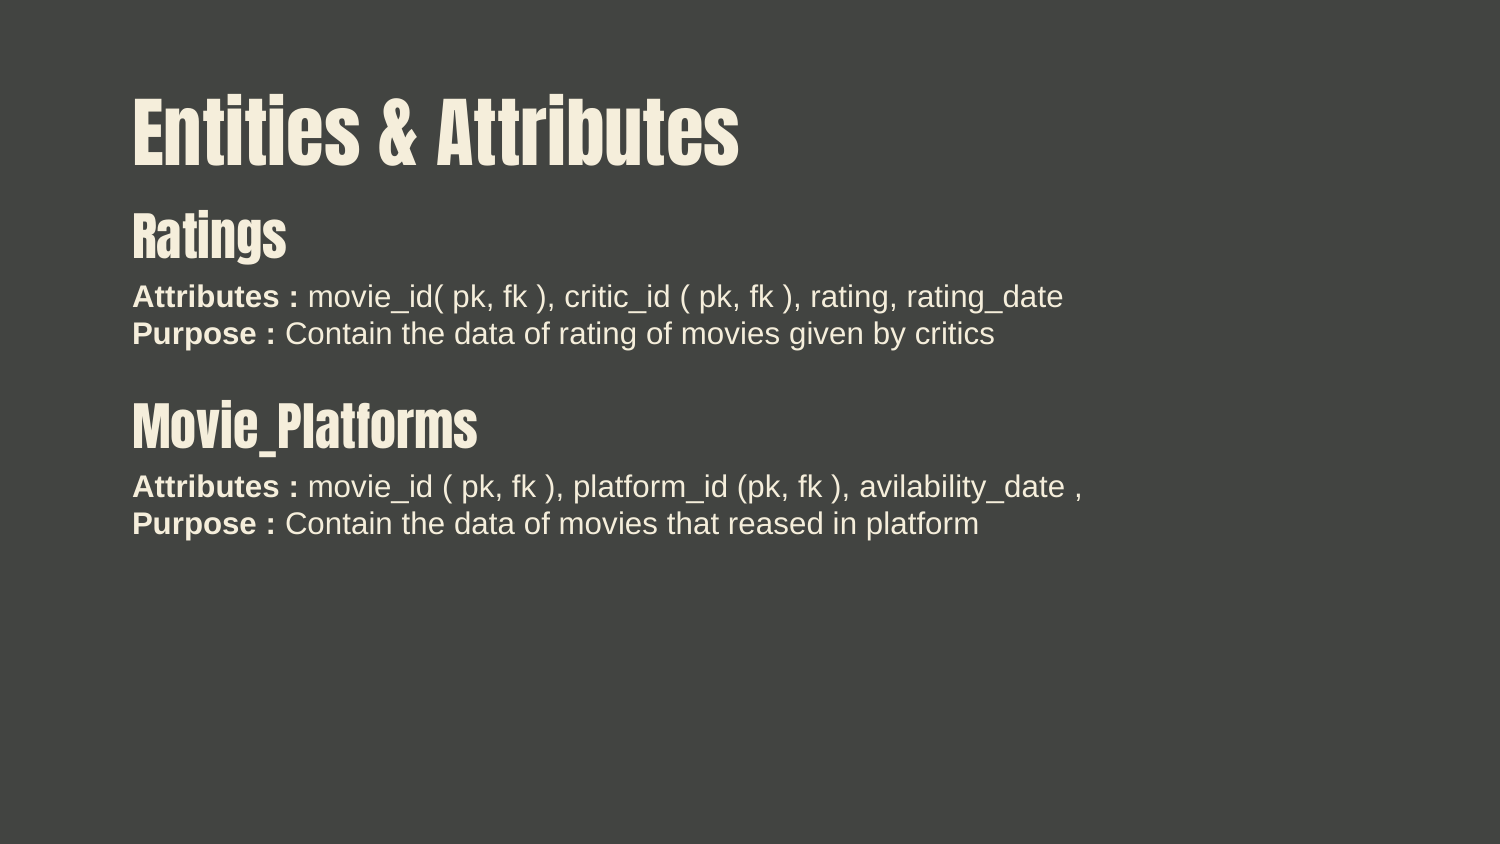

# Entities & Attributes
Ratings
Attributes : movie_id( pk, fk ), critic_id ( pk, fk ), rating, rating_date
Purpose : Contain the data of rating of movies given by critics
Movie_Platforms
Attributes : movie_id ( pk, fk ), platform_id (pk, fk ), avilability_date ,
Purpose : Contain the data of movies that reased in platform